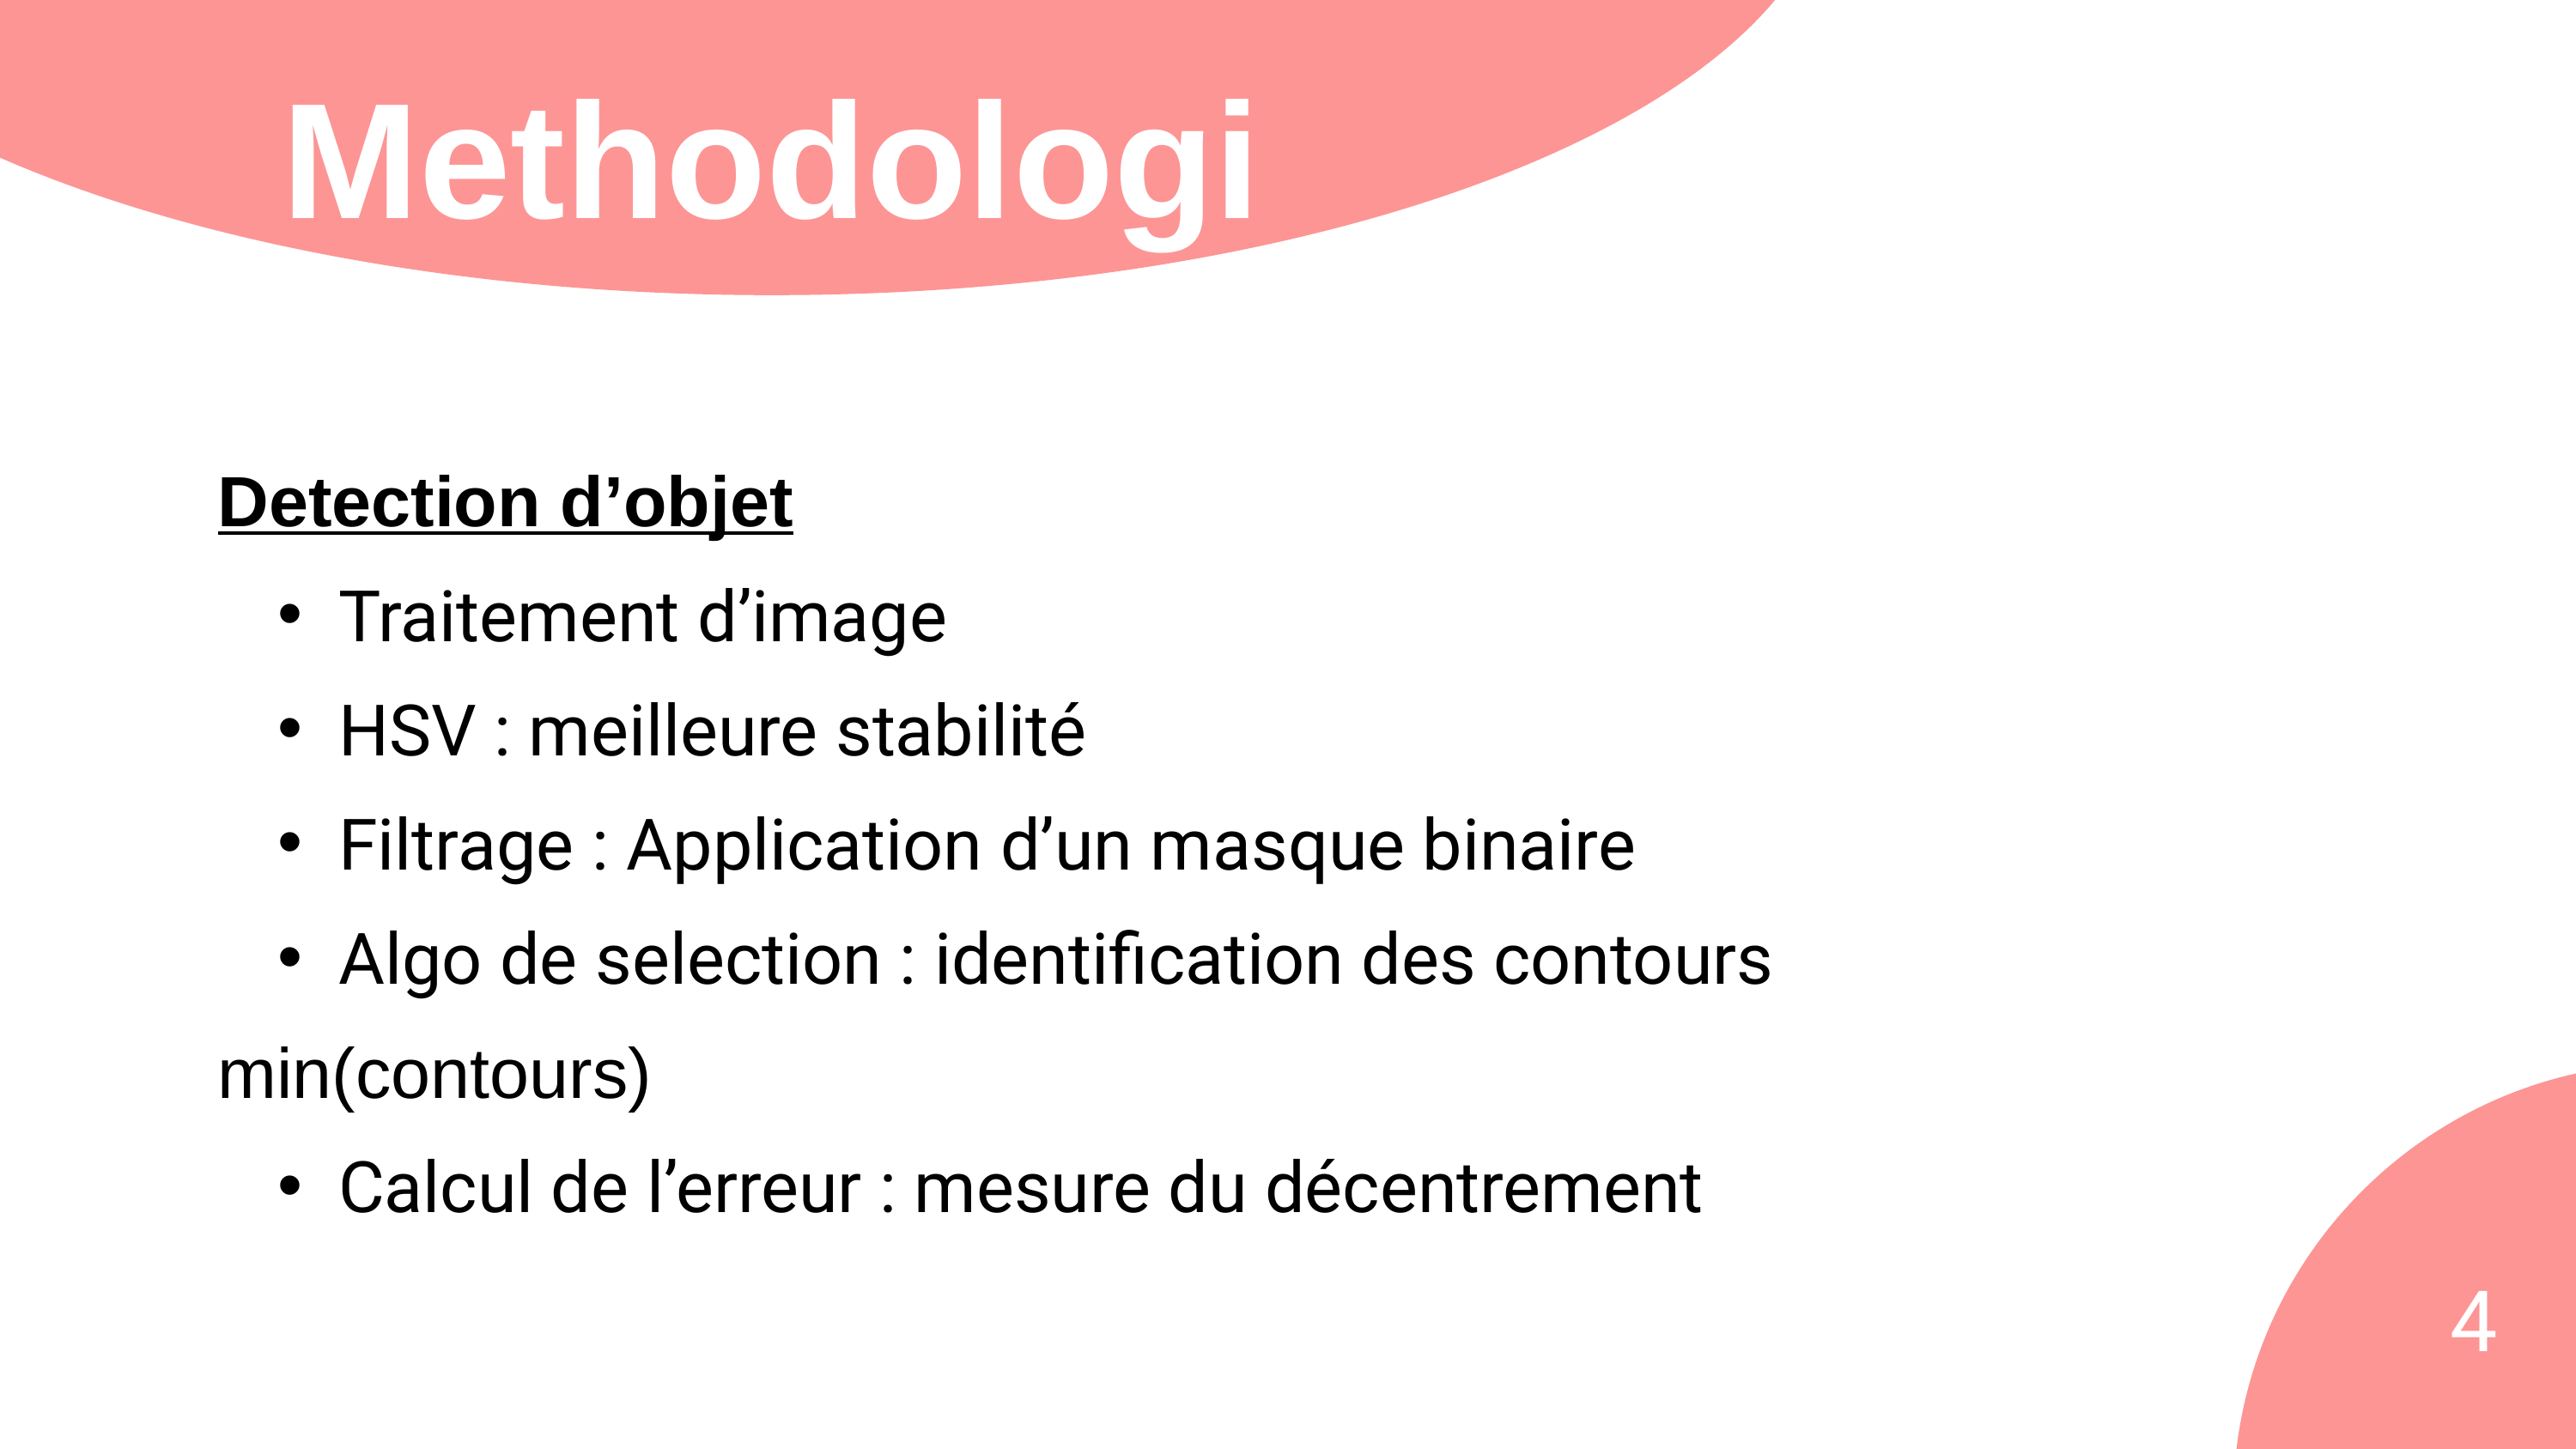

Methodologie
Detection d’objet
Traitement d’image
HSV : meilleure stabilité
Filtrage : Application d’un masque binaire
Algo de selection : identification des contours
min(contours)
Calcul de l’erreur : mesure du décentrement

4